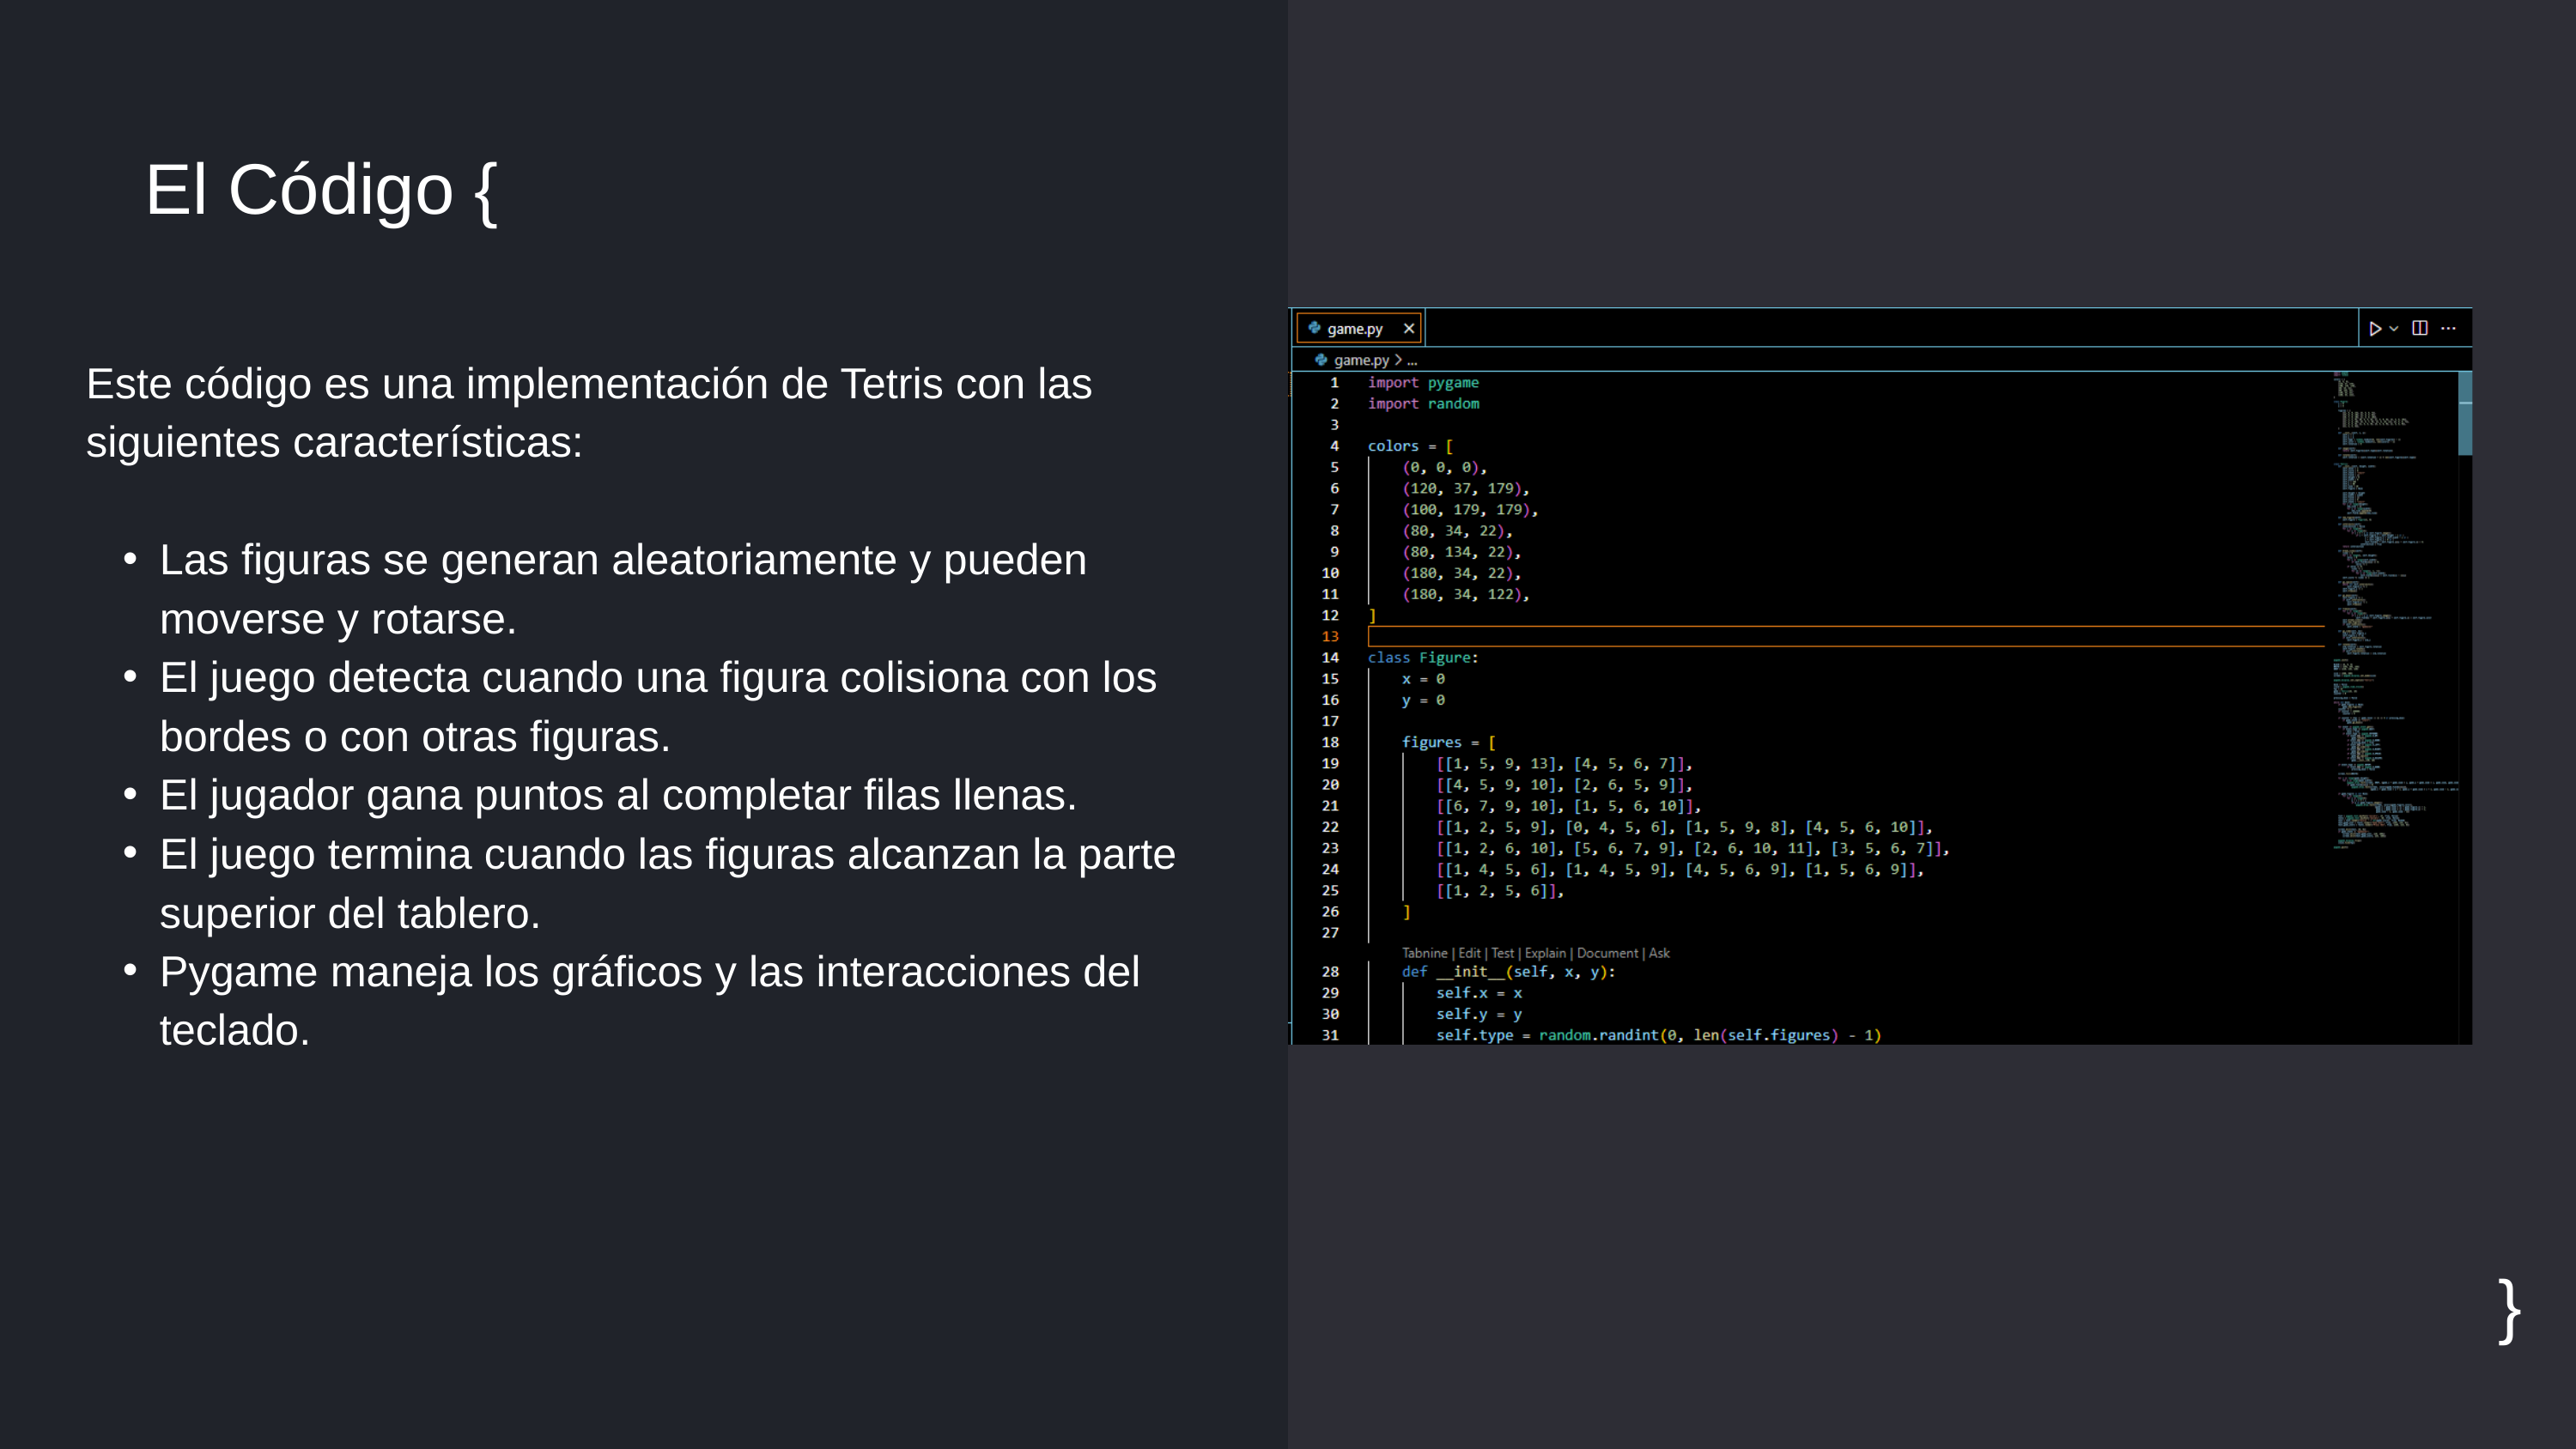

El Código {

Este código es una implementación de Tetris con las siguientes características:

Las figuras se generan aleatoriamente y pueden moverse y rotarse.
El juego detecta cuando una figura colisiona con los bordes o con otras figuras.
El jugador gana puntos al completar filas llenas.
El juego termina cuando las figuras alcanzan la parte superior del tablero.
Pygame maneja los gráficos y las interacciones del teclado.
}